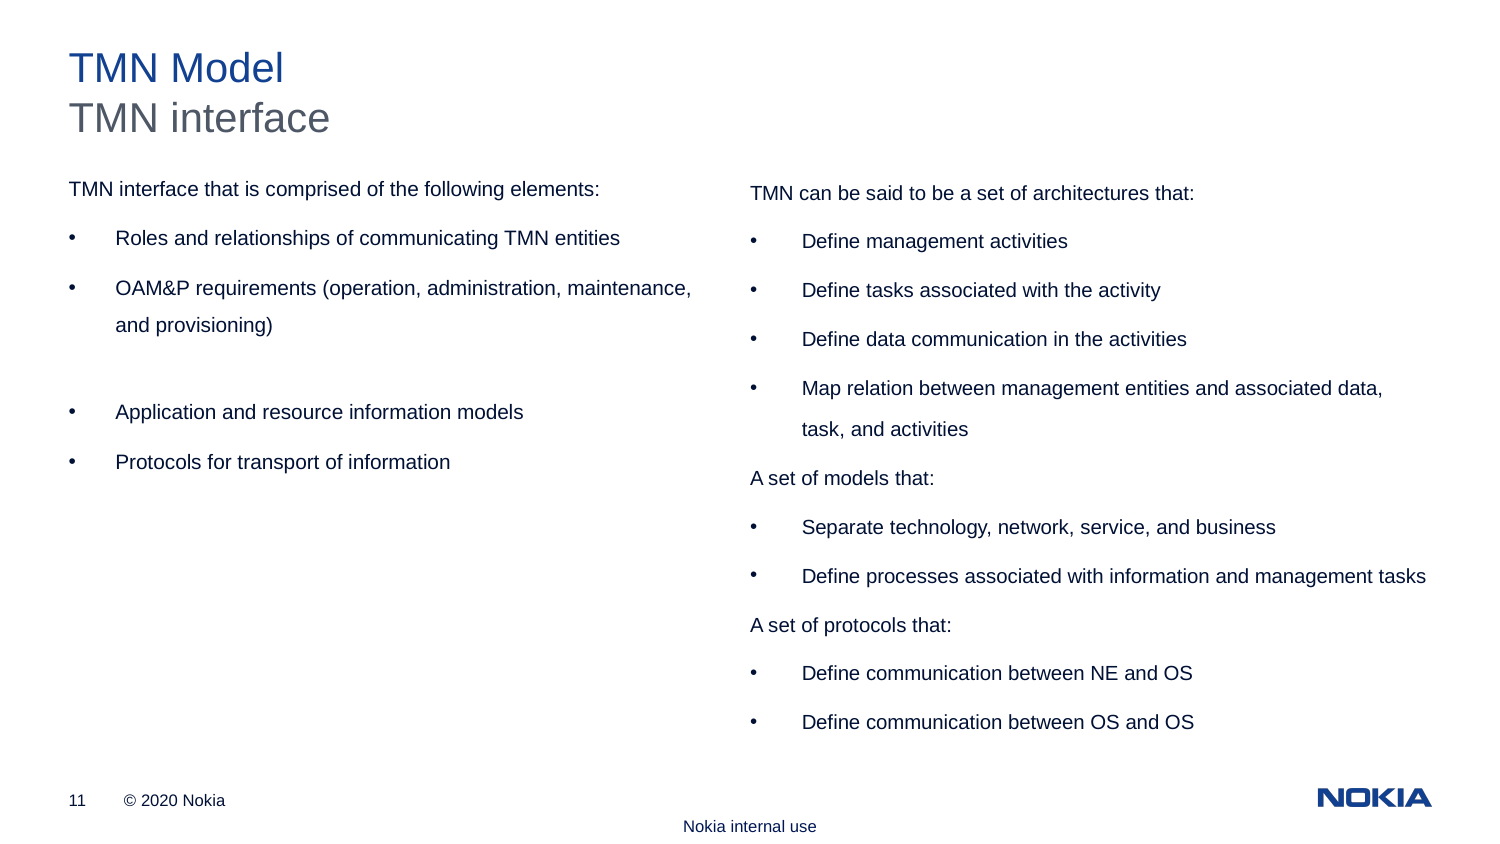

TMN Model
TMN interface
TMN interface that is comprised of the following elements:
Roles and relationships of communicating TMN entities
OAM&P requirements (operation, administration, maintenance, and provisioning)
Application and resource information models
Protocols for transport of information

TMN can be said to be a set of architectures that:
Define management activities
Define tasks associated with the activity
Define data communication in the activities
Map relation between management entities and associated data, task, and activities
A set of models that:
Separate technology, network, service, and business
Define processes associated with information and management tasks
A set of protocols that:
Define communication between NE and OS
Define communication between OS and OS